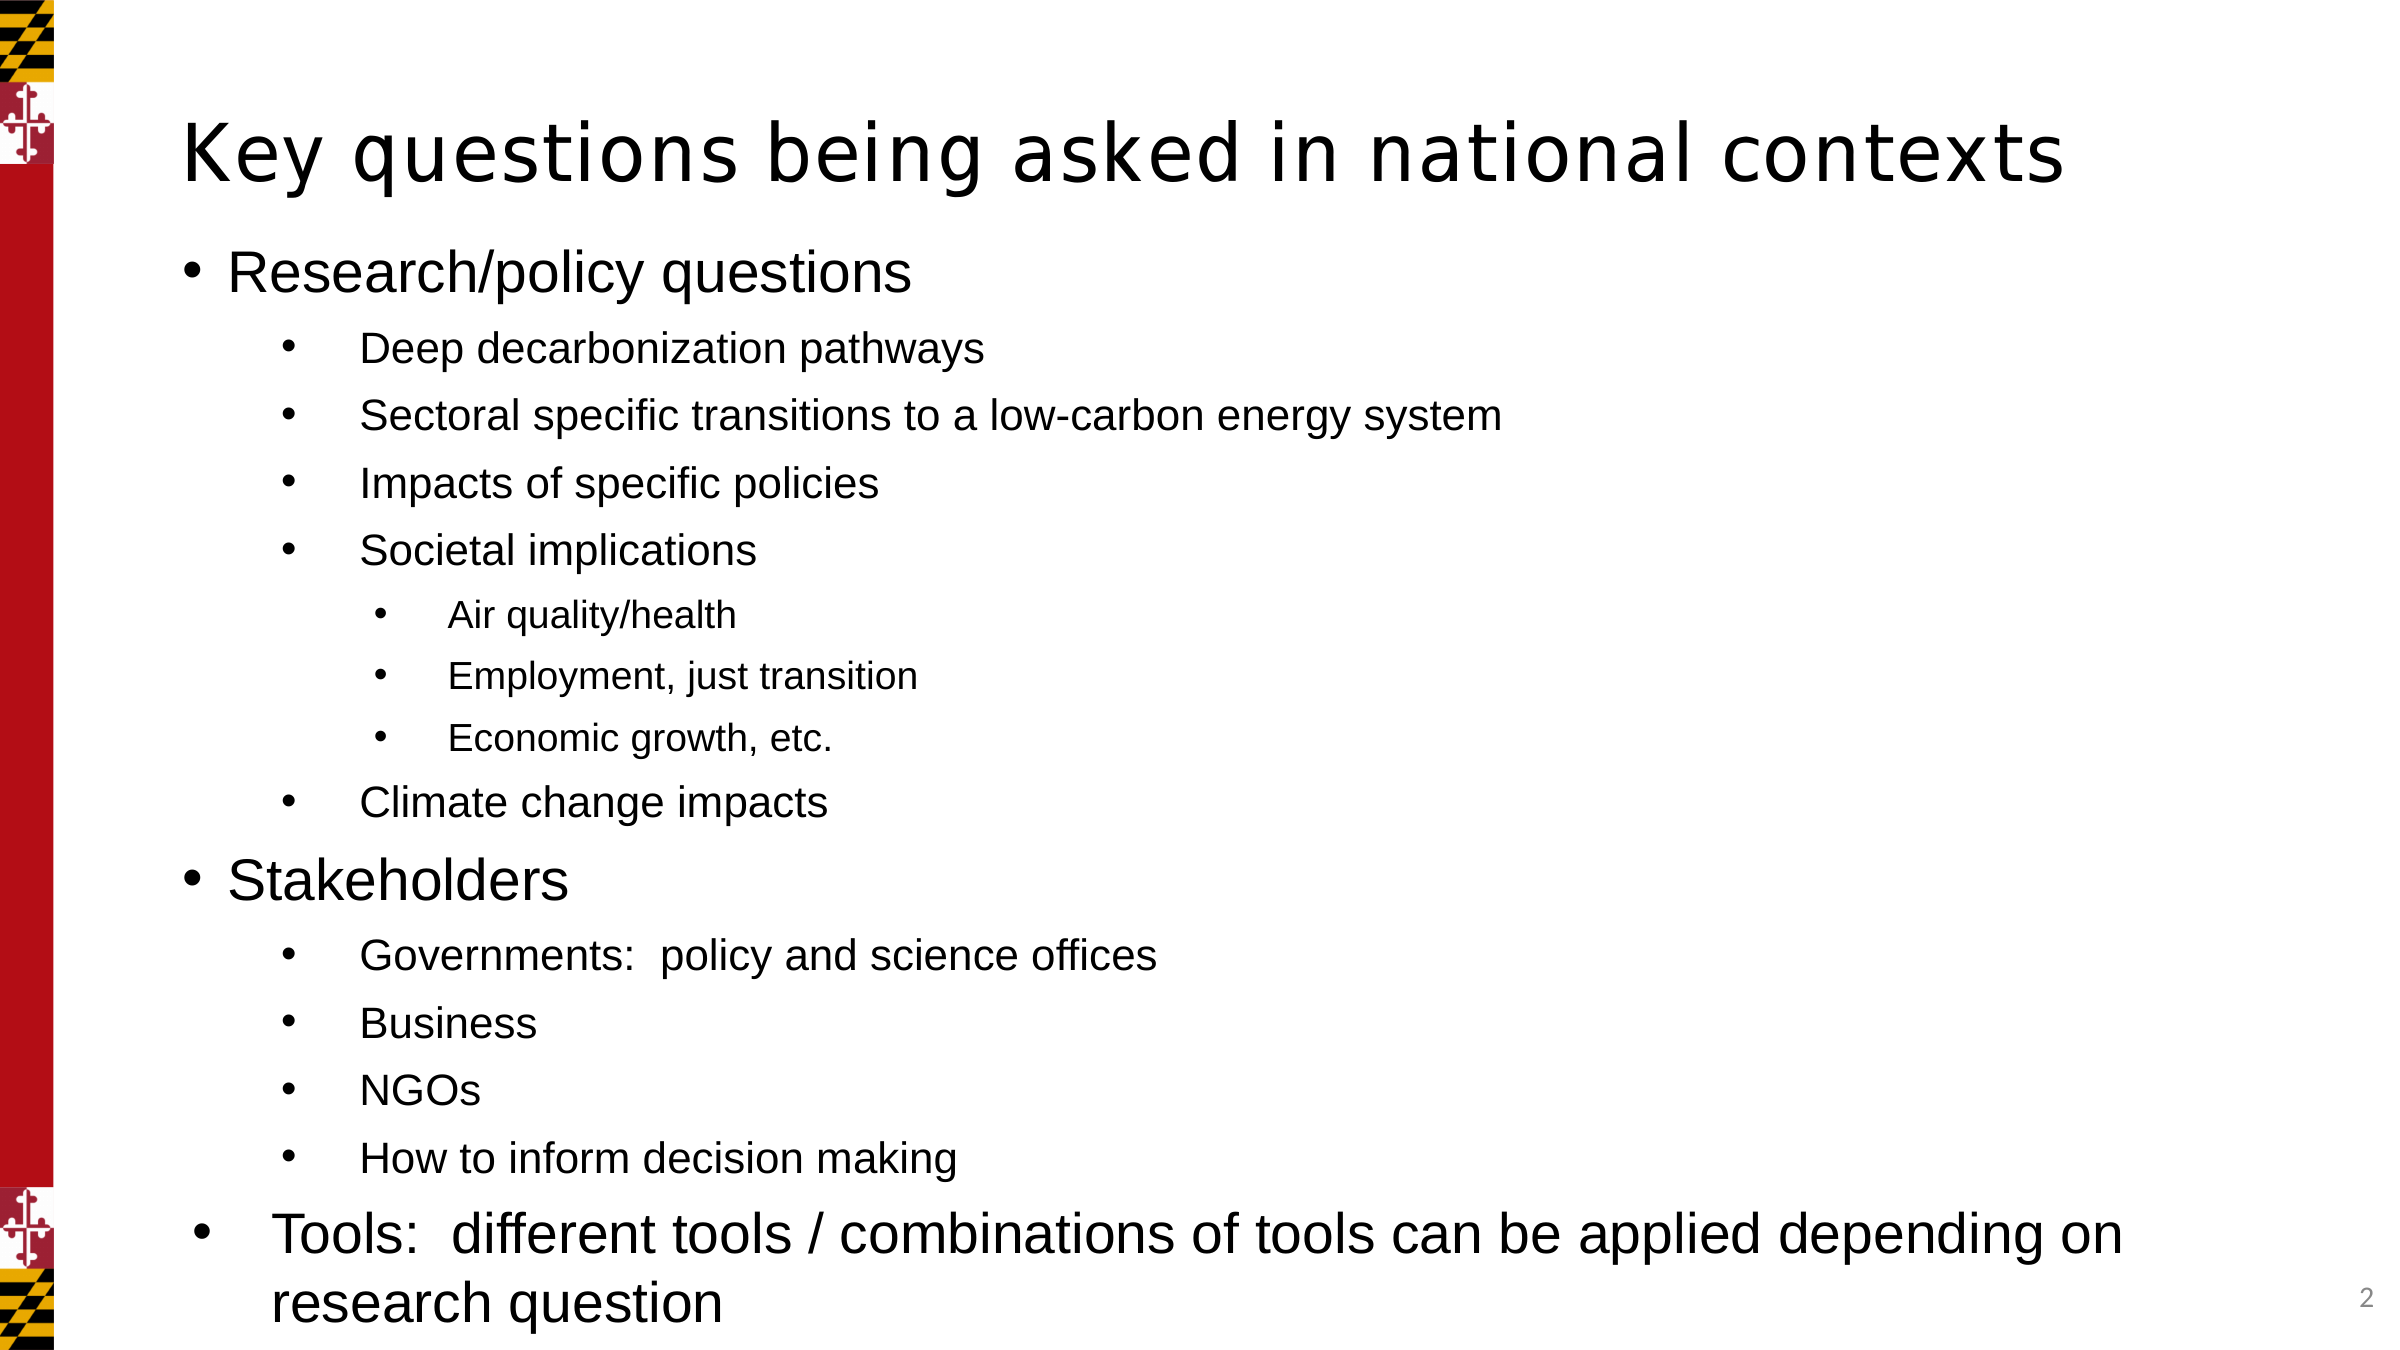

# Key questions being asked in national contexts
Research/policy questions
Deep decarbonization pathways
Sectoral specific transitions to a low-carbon energy system
Impacts of specific policies
Societal implications
Air quality/health
Employment, just transition
Economic growth, etc.
Climate change impacts
Stakeholders
Governments:  policy and science offices
Business
NGOs
How to inform decision making
Tools:  different tools / combinations of tools can be applied depending on research question